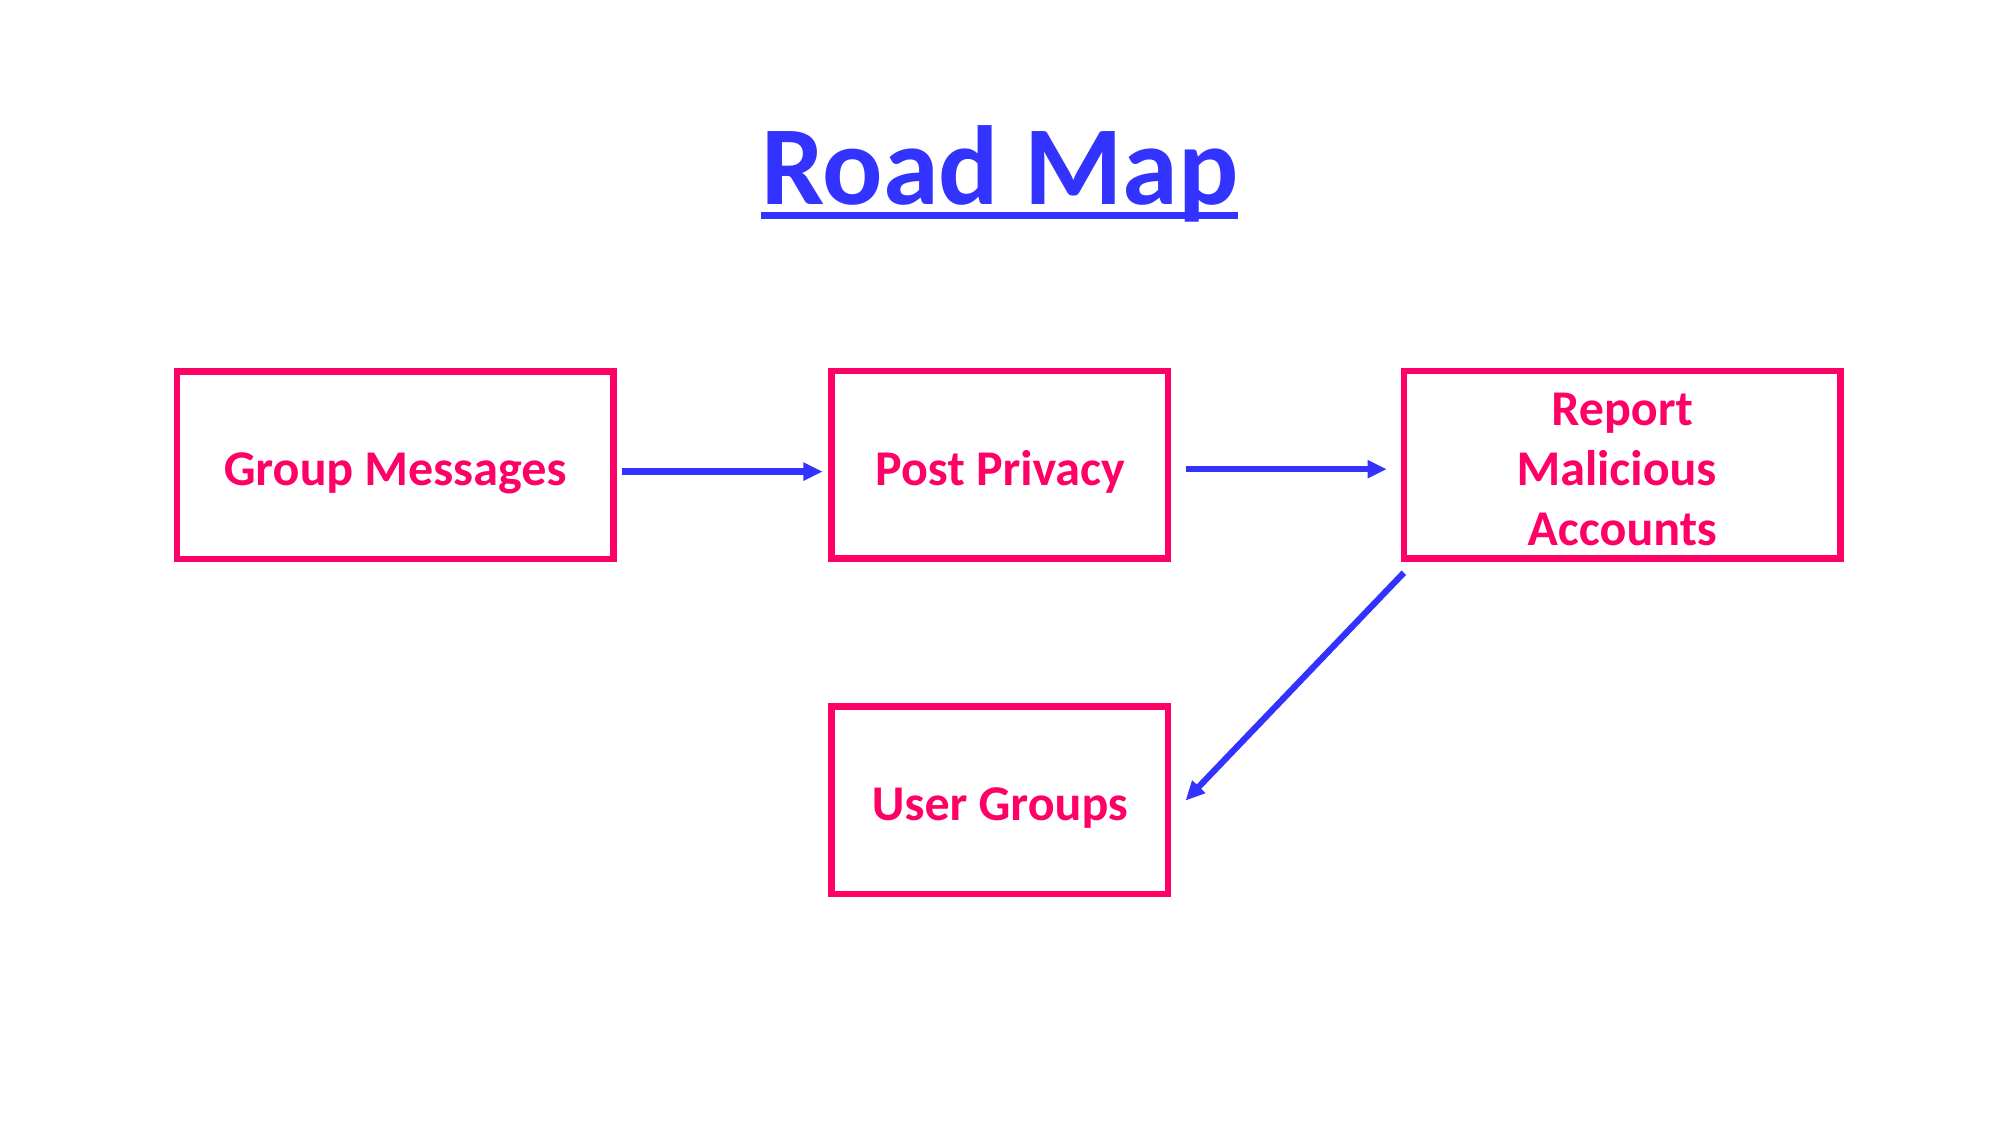

# Road Map
Post Privacy
Report
Malicious  Accounts
Group Messages
User Groups